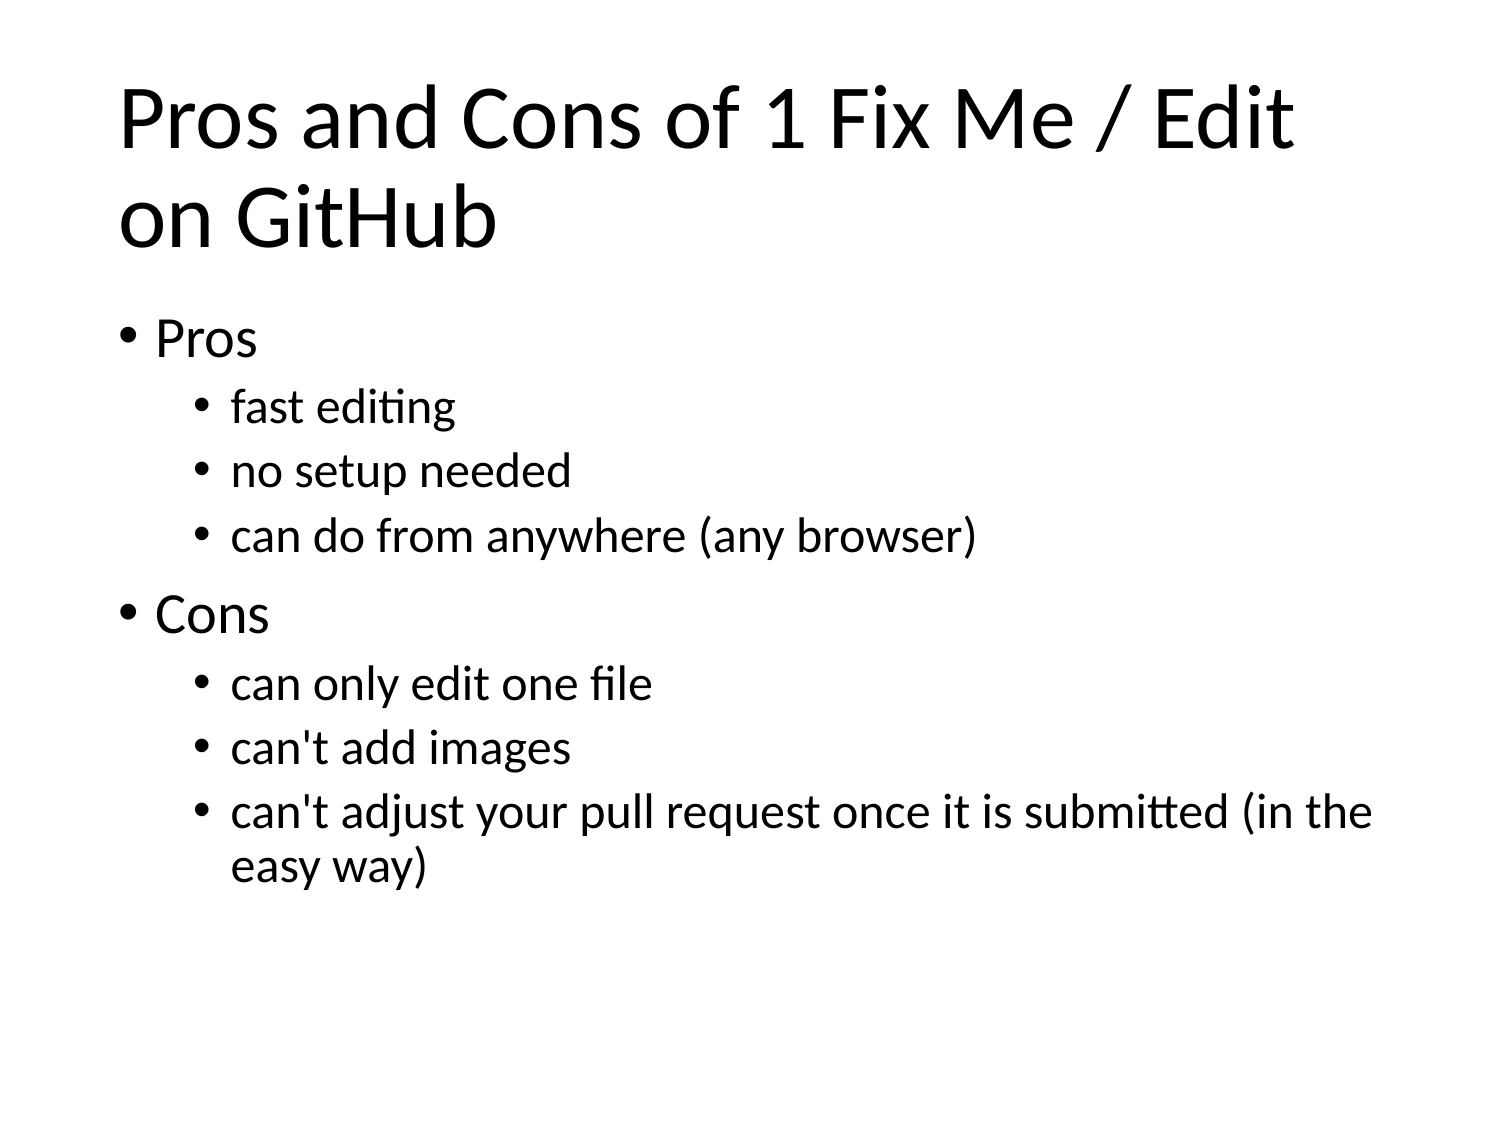

# Pros and Cons of 1 Fix Me / Edit on GitHub
Pros
fast editing
no setup needed
can do from anywhere (any browser)
Cons
can only edit one file
can't add images
can't adjust your pull request once it is submitted (in the easy way)